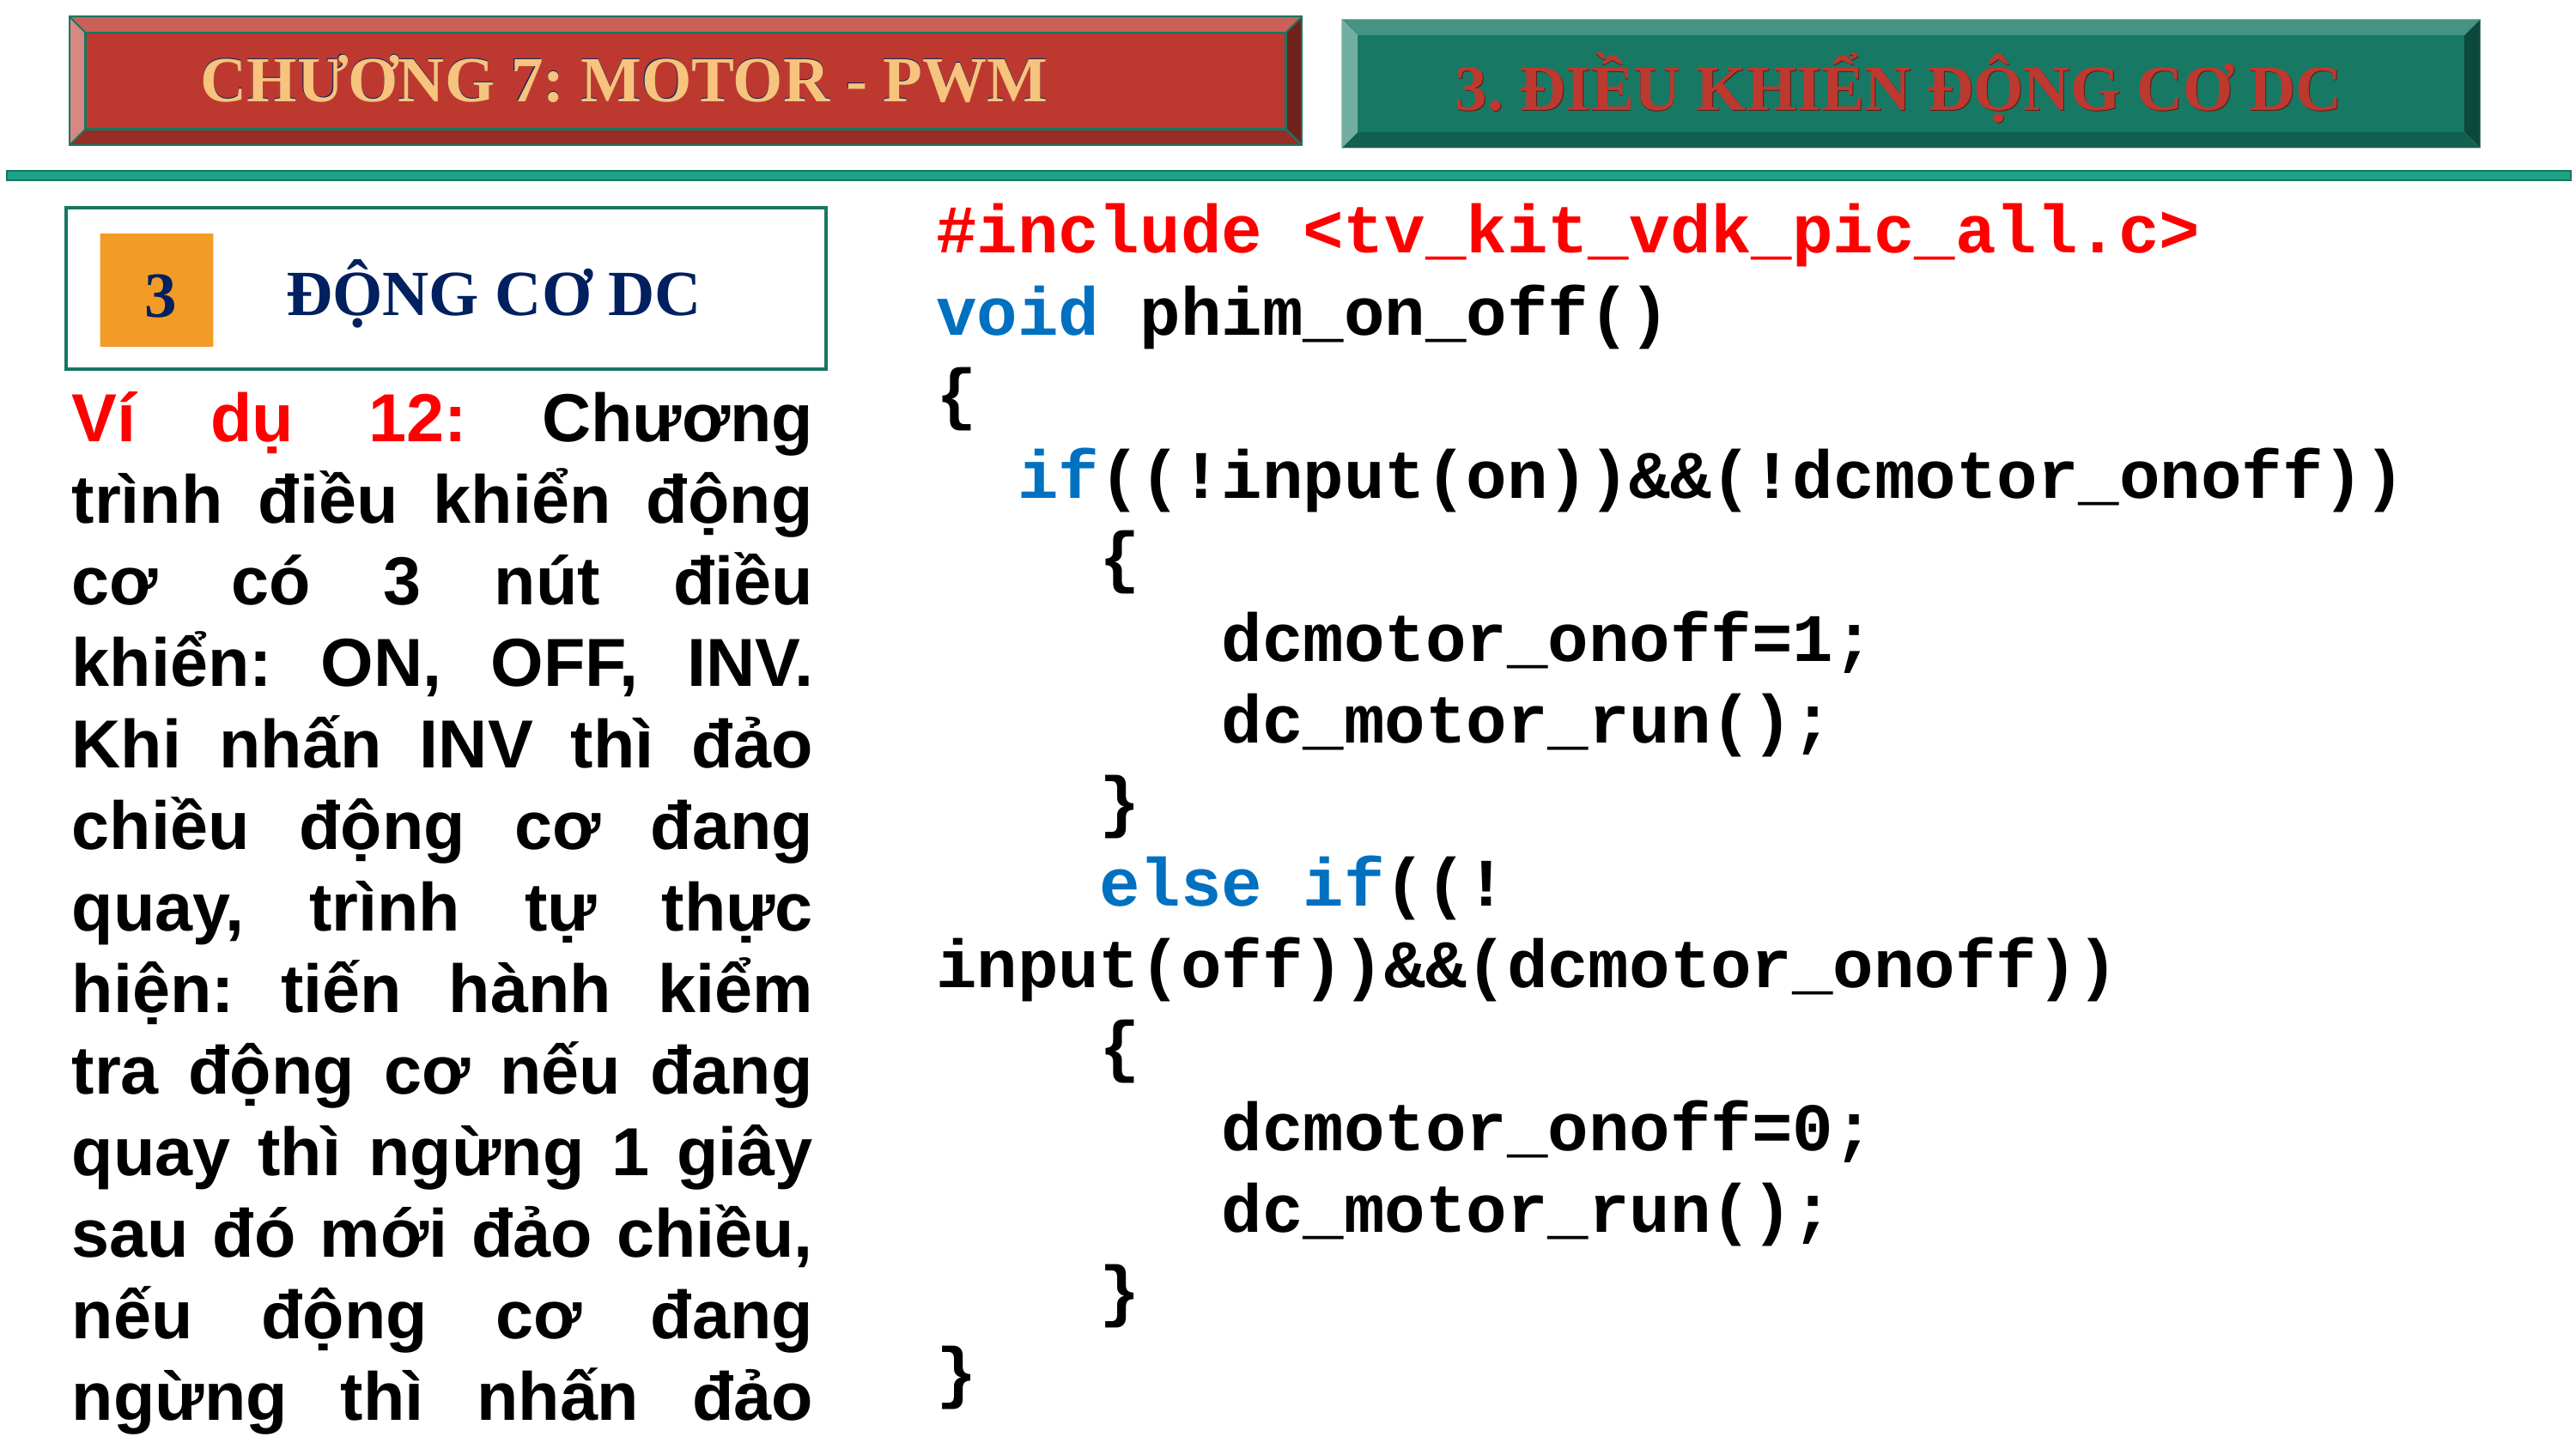

CHƯƠNG 7: MOTOR - PWM
CHƯƠNG 7: MOTOR - PWM

3. ĐIỀU KHIỂN ĐỘNG CƠ DC
3. ĐIỀU KHIỂN ĐỘNG CƠ DC

#include <tv_kit_vdk_pic_all.c>
void phim_on_off()
{
  if((!input(on))&&(!dcmotor_onoff))
    {
       dcmotor_onoff=1;
       dc_motor_run();
    }
    else if((!input(off))&&(dcmotor_onoff))
    {
       dcmotor_onoff=0;
       dc_motor_run();
    }
}

ĐỘNG CƠ DC
3
Ví dụ 12: Chương trình điều khiển động cơ có 3 nút điều khiển: ON, OFF, INV. Khi nhấn INV thì đảo chiều động cơ đang quay, trình tự thực hiện: tiến hành kiểm tra động cơ nếu đang quay thì ngừng 1 giây sau đó mới đảo chiều, nếu động cơ đang ngừng thì nhấn đảo chiều không có tác dụng.